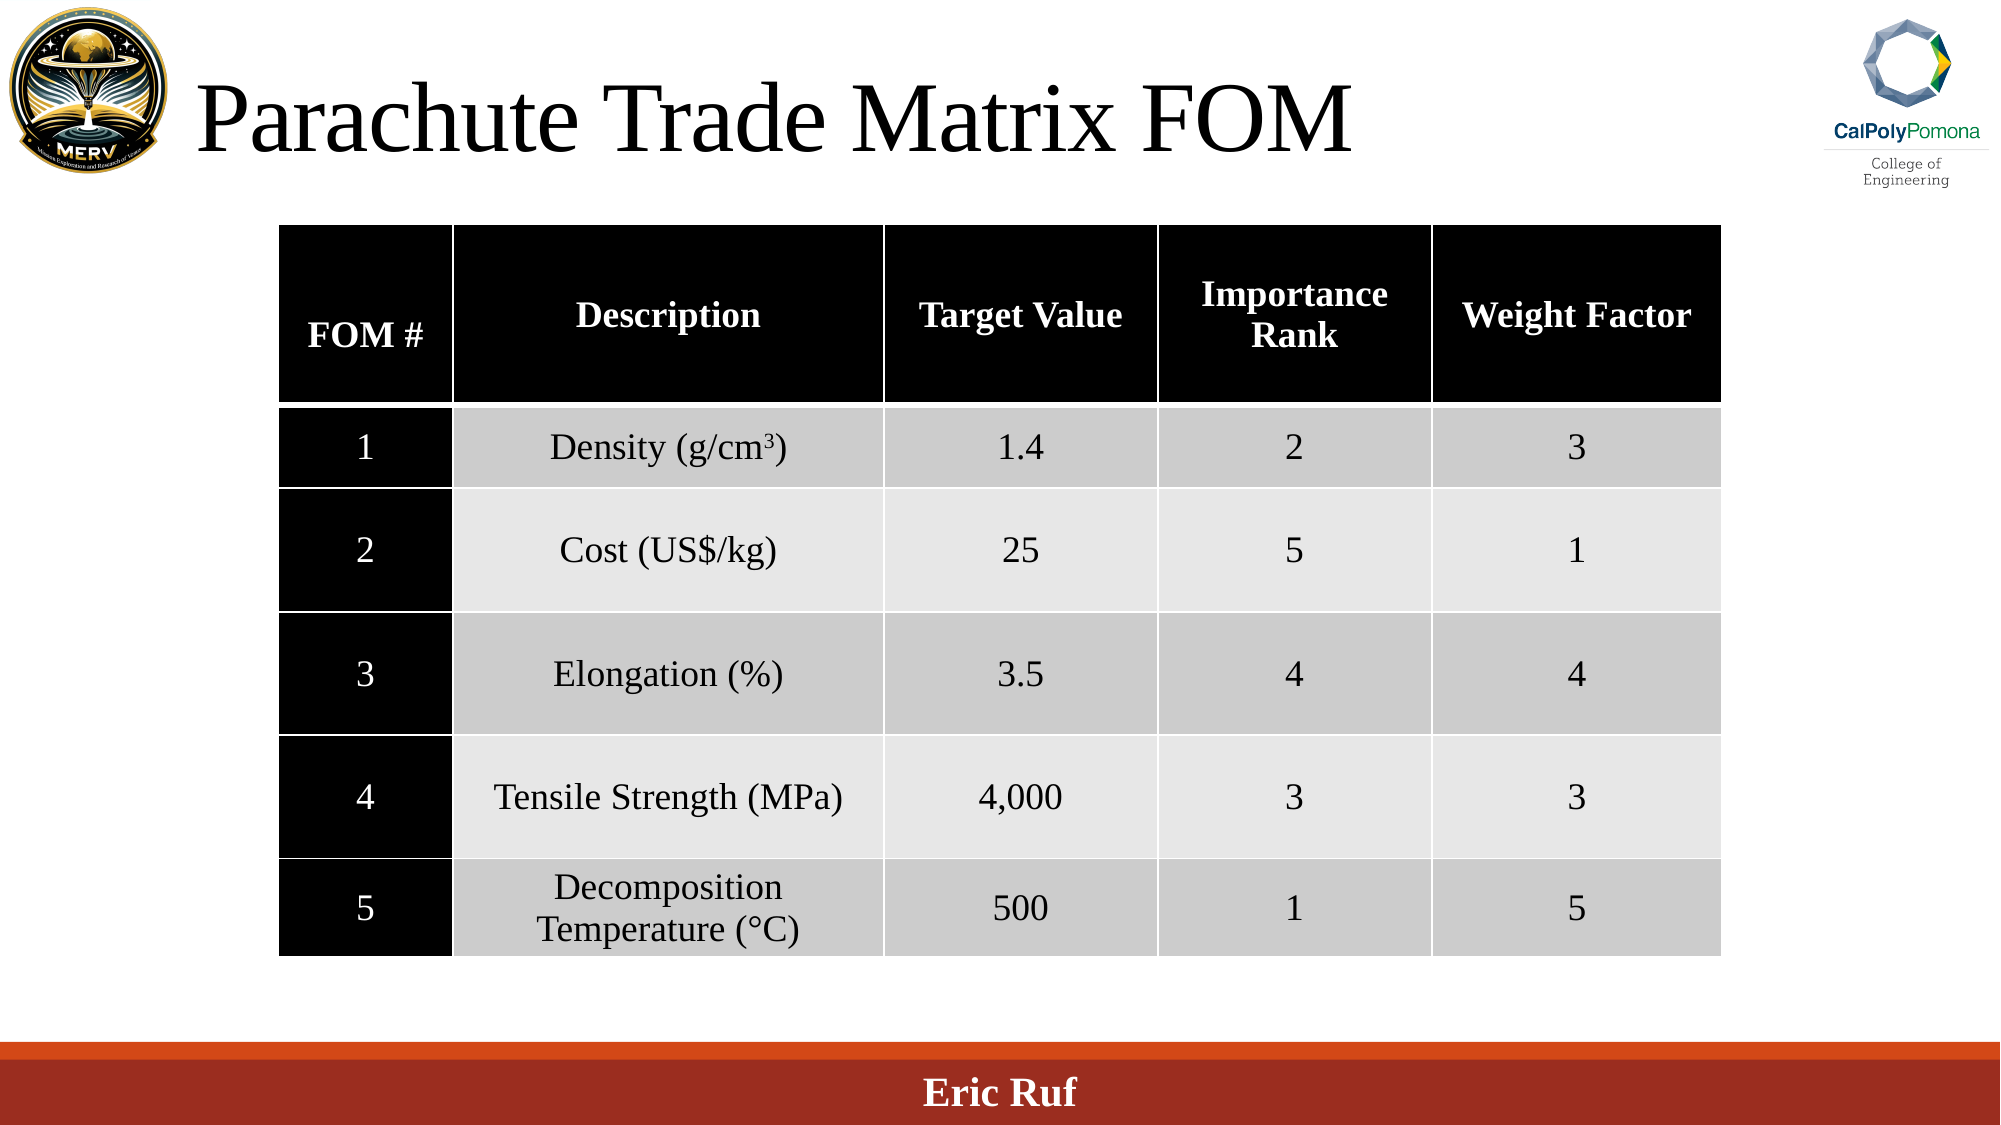

# Parachute Trade Matrix FOM
| FOM # | Description | Target Value | Importance Rank | Weight Factor |
| --- | --- | --- | --- | --- |
| 1 | Density (g/cm3) | 1.4 | 2 | 3 |
| 2 | Cost (US$/kg) | 25 | 5 | 1 |
| 3 | Elongation (%) | 3.5 | 4 | 4 |
| 4 | Tensile Strength (MPa) | 4,000 | 3 | 3 |
| 5 | Decomposition Temperature (°C) | 500 | 1 | 5 |
Eric Ruf
42